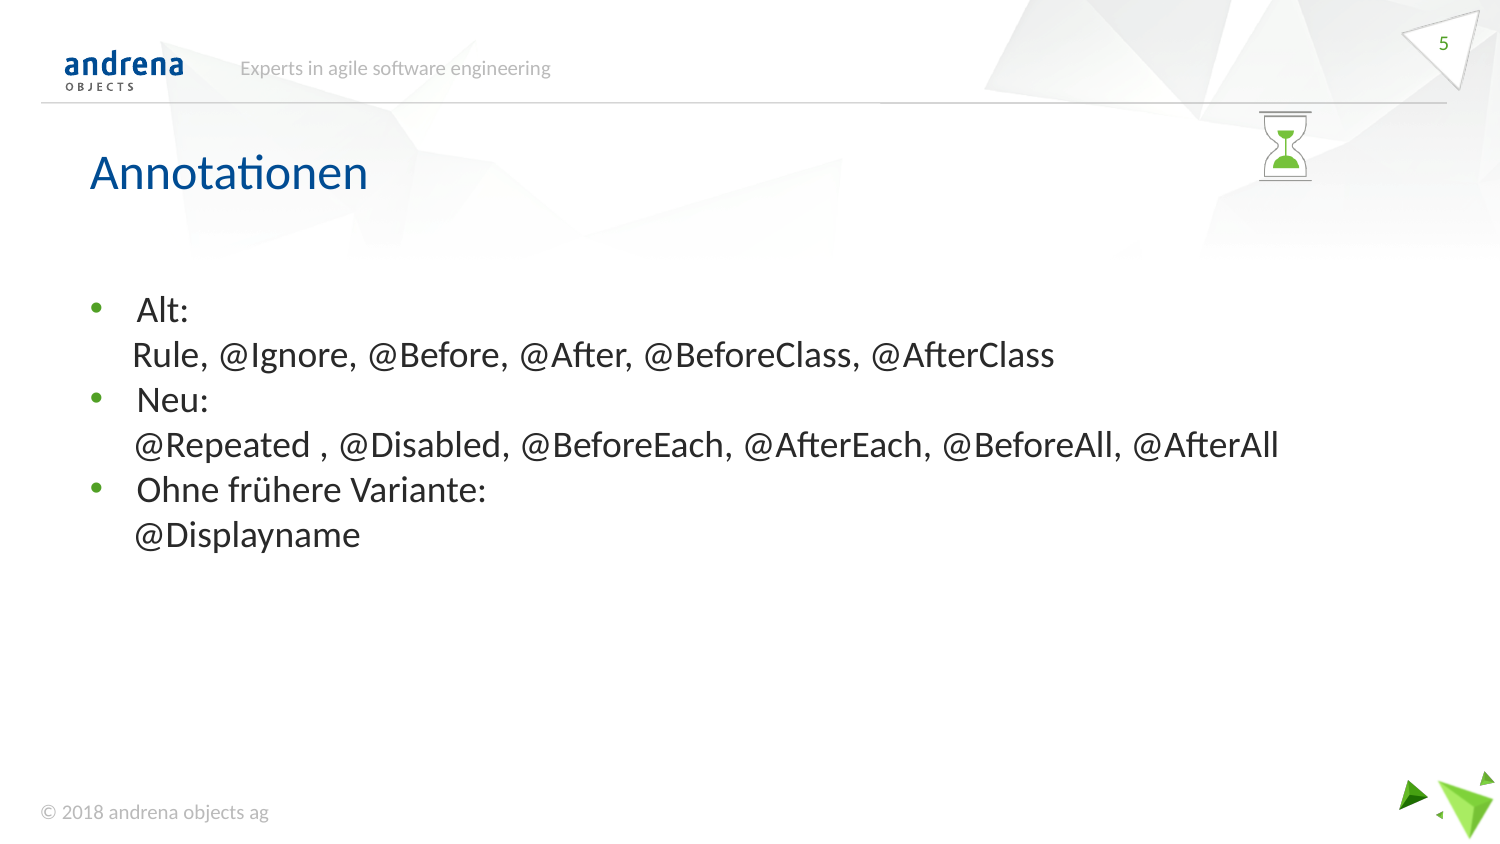

5
Experts in agile software engineering
Annotationen

Alt:
     Rule, @Ignore, @Before, @After, @BeforeClass, @AfterClass
Neu:
     @Repeated , @Disabled, @BeforeEach, @AfterEach, @BeforeAll, @AfterAll
Ohne frühere Variante:
     @Displayname